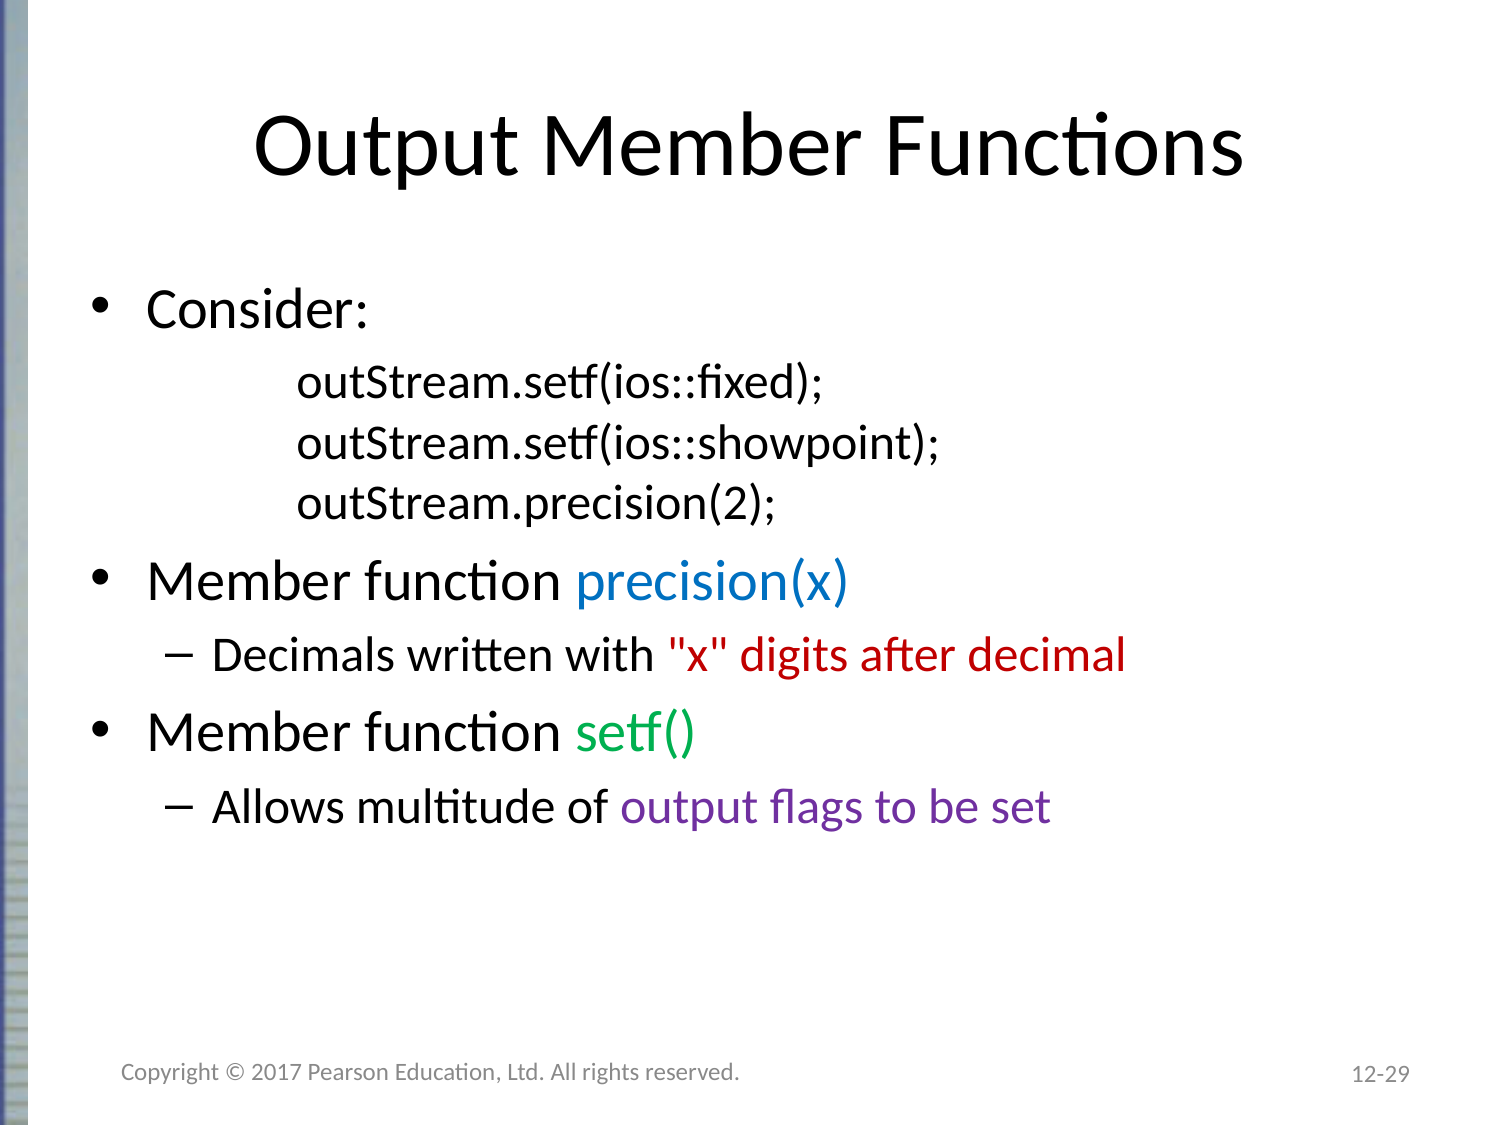

# Output Member Functions
Consider:
	outStream.setf(ios::fixed);
	outStream.setf(ios::showpoint);
	outStream.precision(2);
Member function precision(x)
Decimals written with "x" digits after decimal
Member function setf()
Allows multitude of output flags to be set
Copyright © 2017 Pearson Education, Ltd. All rights reserved.
12-29